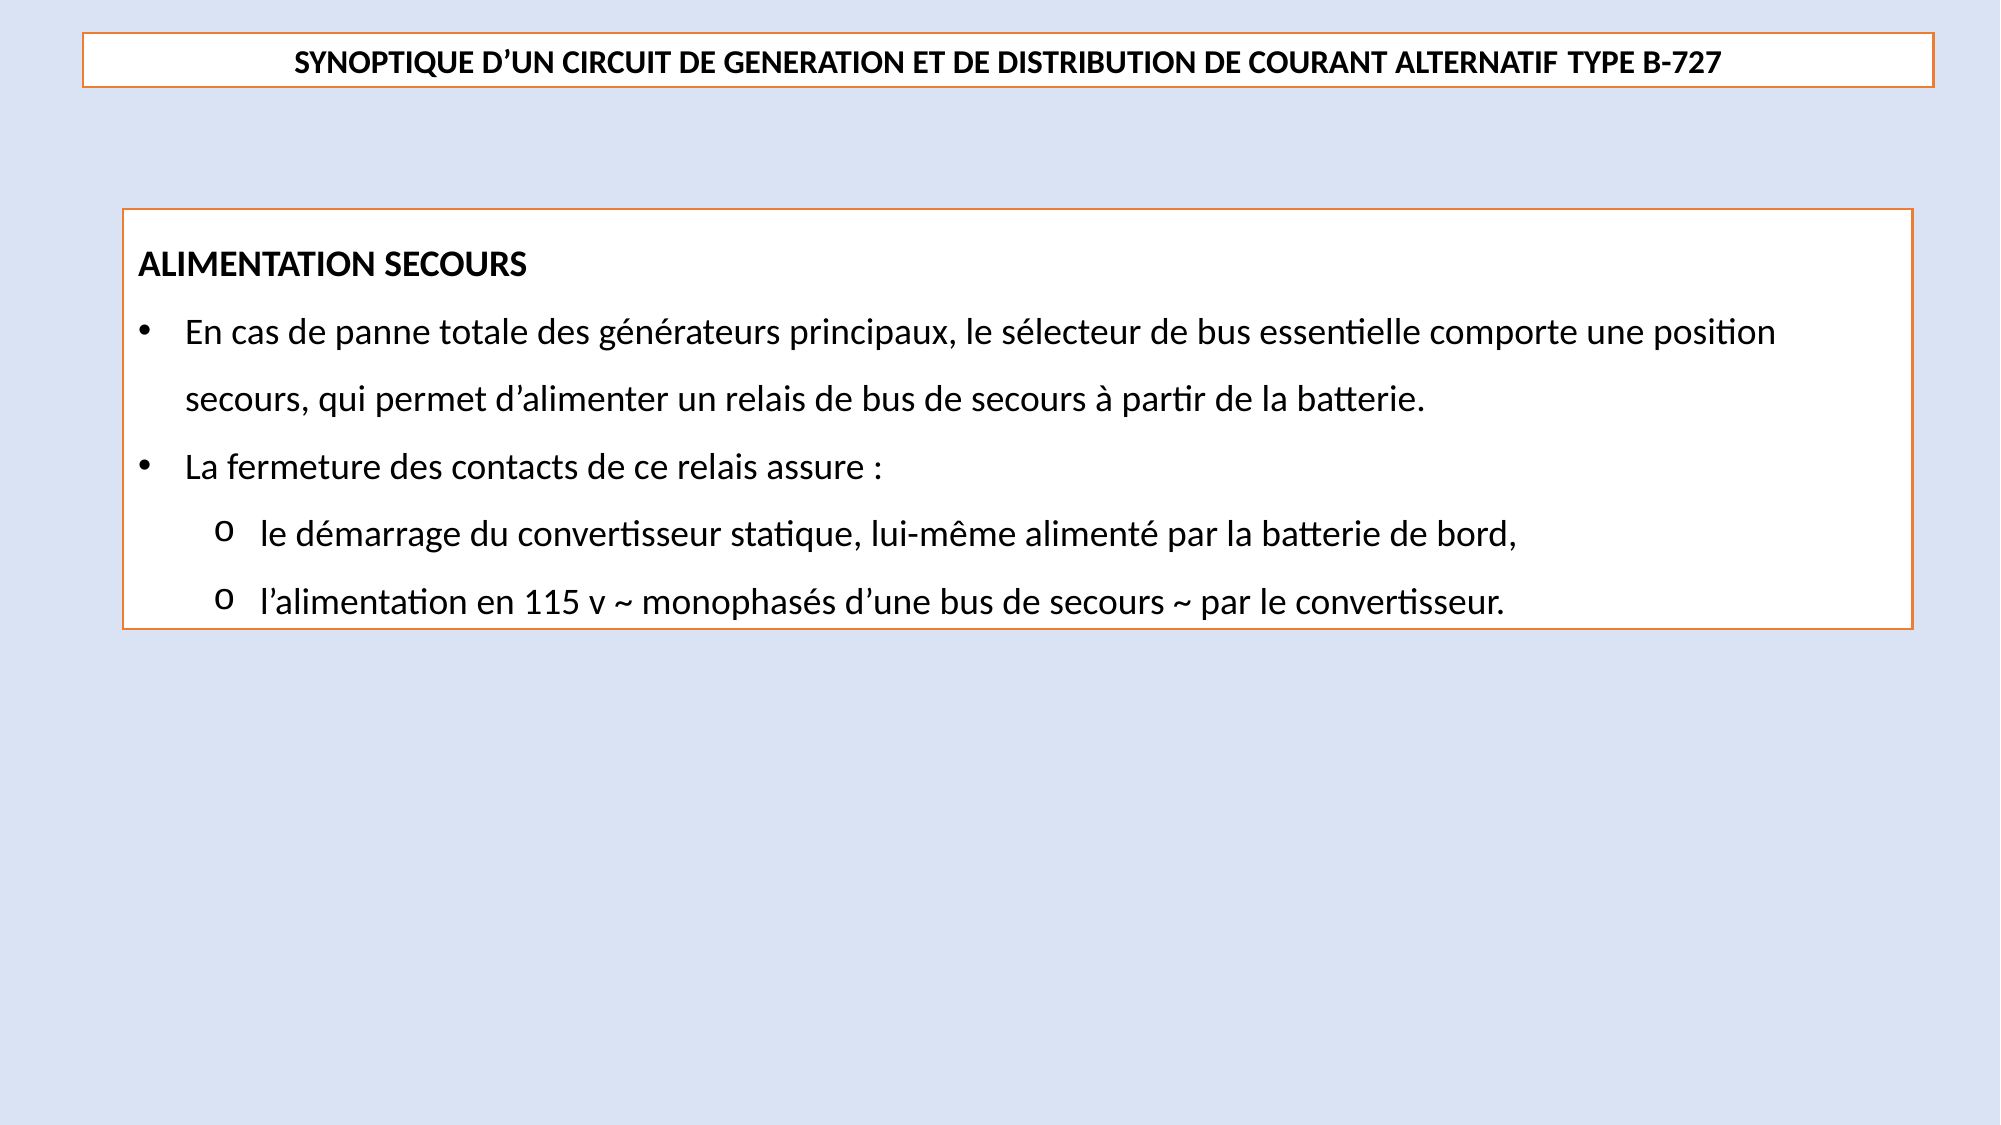

SYNOPTIQUE D’UN CIRCUIT DE GENERATION ET DE DISTRIBUTION DE COURANT ALTERNATIF TYPE B-727
ALIMENTATION SECOURS
En cas de panne totale des générateurs principaux, le sélecteur de bus essentielle comporte une position secours, qui permet d’alimenter un relais de bus de secours à partir de la batterie.
La fermeture des contacts de ce relais assure :
le démarrage du convertisseur statique, lui-même alimenté par la batterie de bord,
l’alimentation en 115 v ~ monophasés d’une bus de secours ~ par le convertisseur.